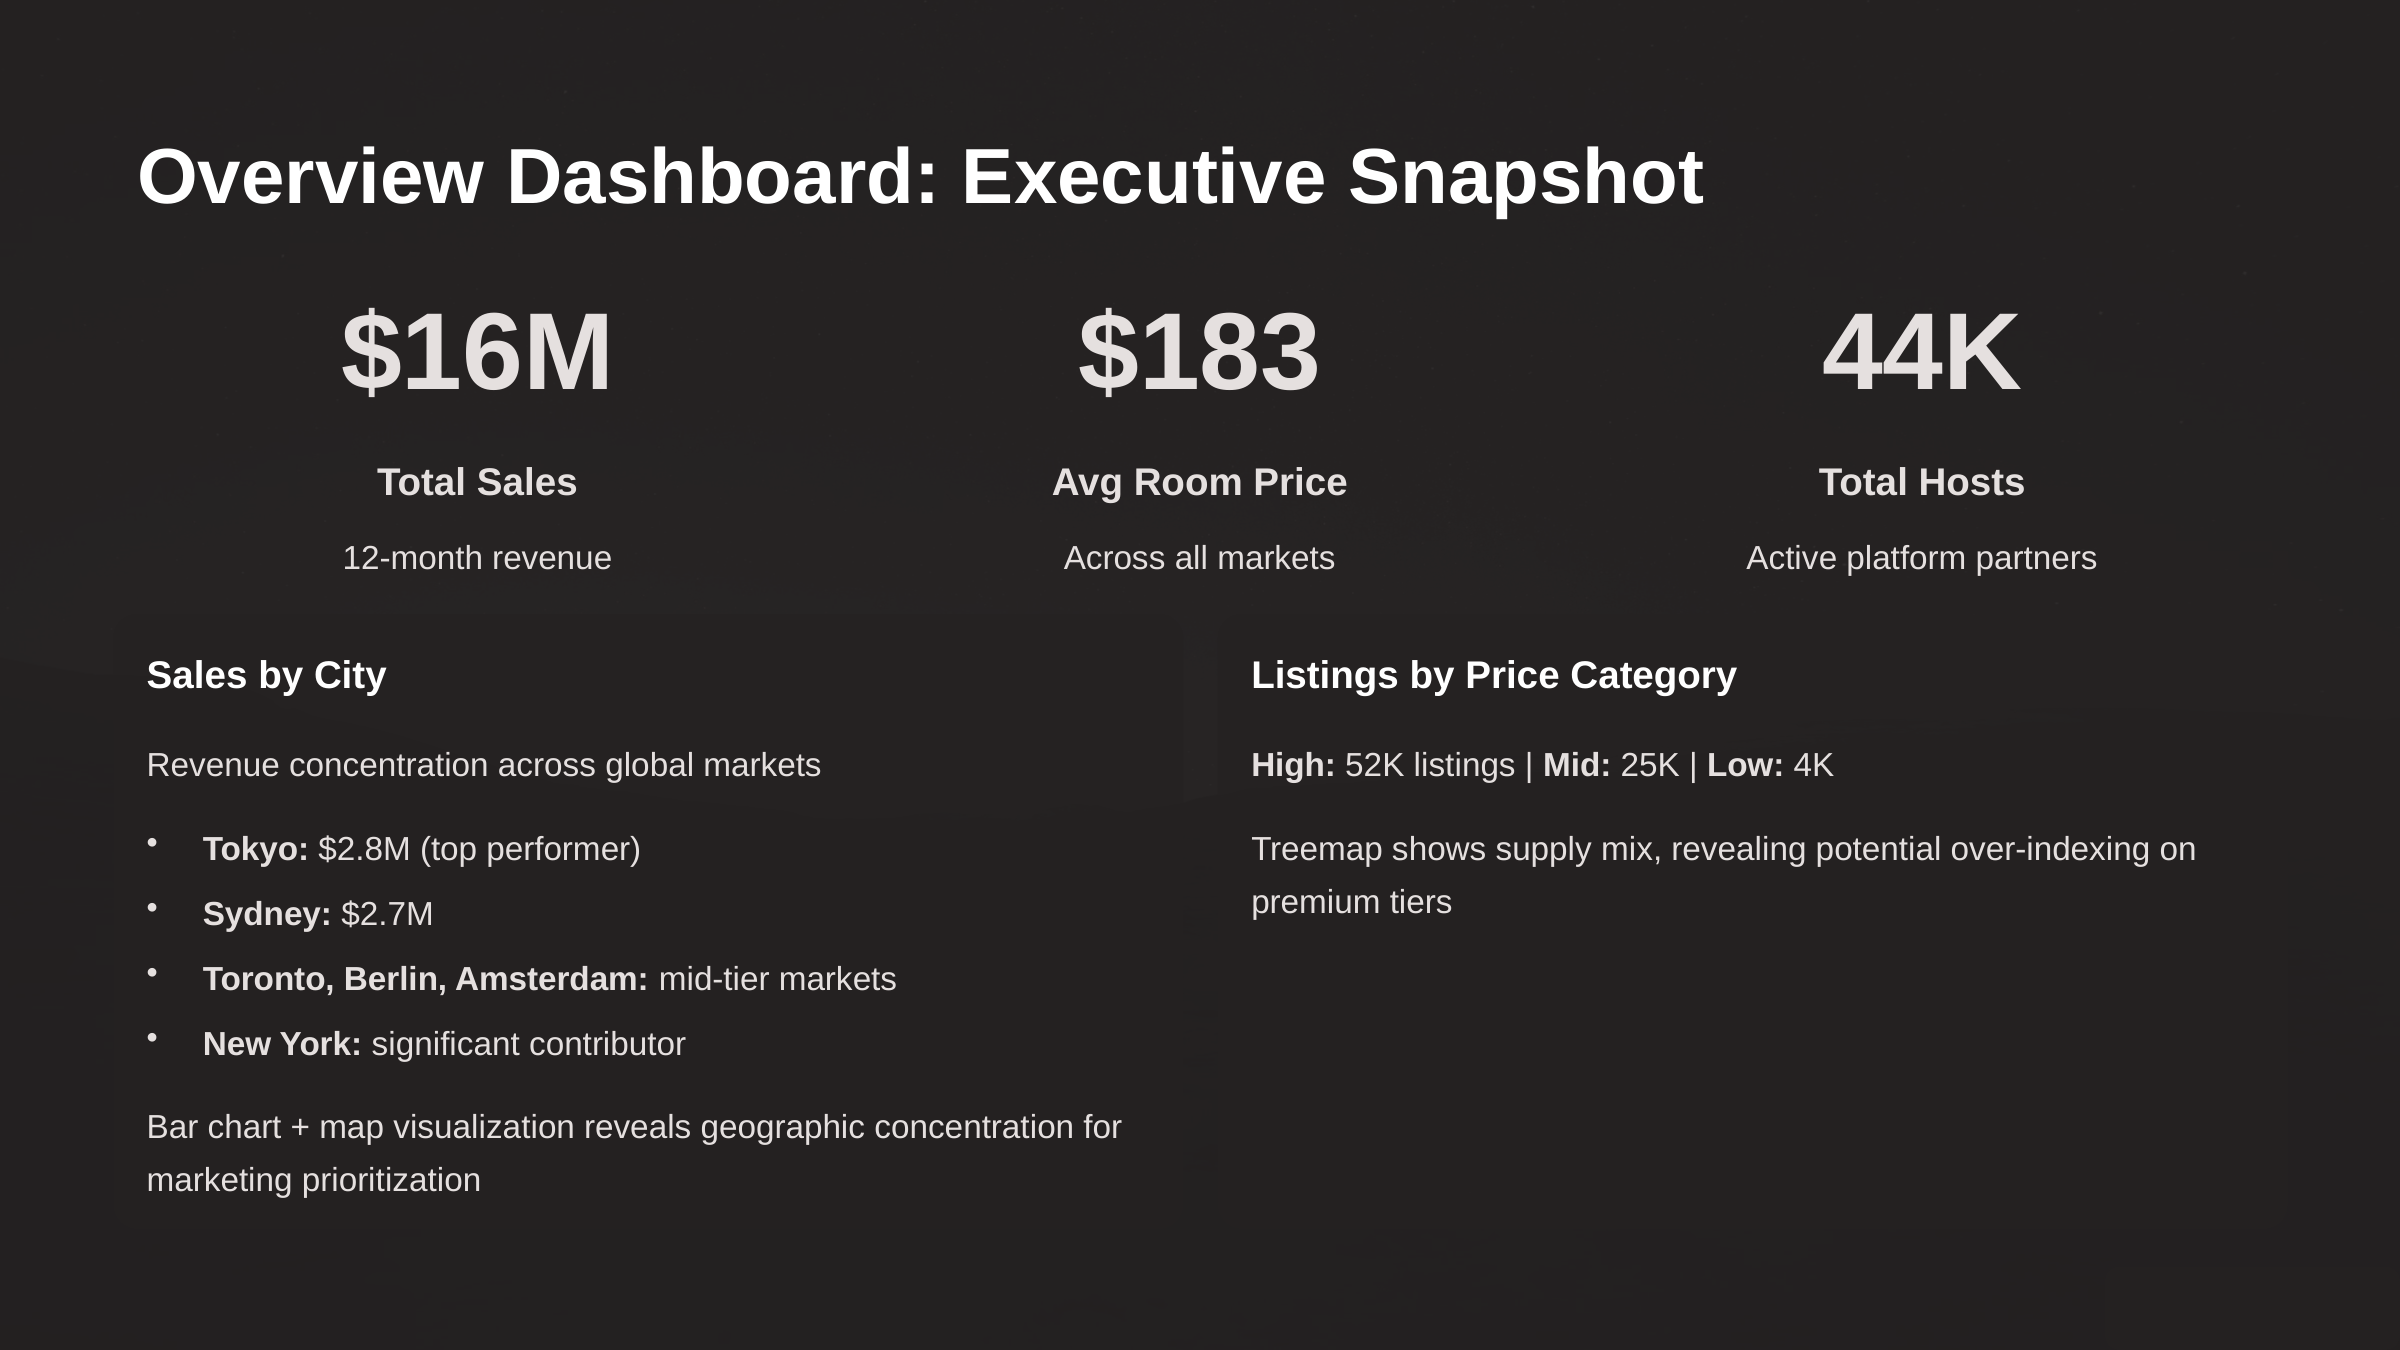

Overview Dashboard: Executive Snapshot
$16M
$183
44K
Total Sales
Avg Room Price
Total Hosts
12-month revenue
Across all markets
Active platform partners

Sales by City
Listings by Price Category
Revenue concentration across global markets
High: 52K listings | Mid: 25K | Low: 4K
Tokyo: $2.8M (top performer)
Treemap shows supply mix, revealing potential over-indexing on premium tiers
Sydney: $2.7M
Toronto, Berlin, Amsterdam: mid-tier markets
New York: significant contributor
Bar chart + map visualization reveals geographic concentration for marketing prioritization